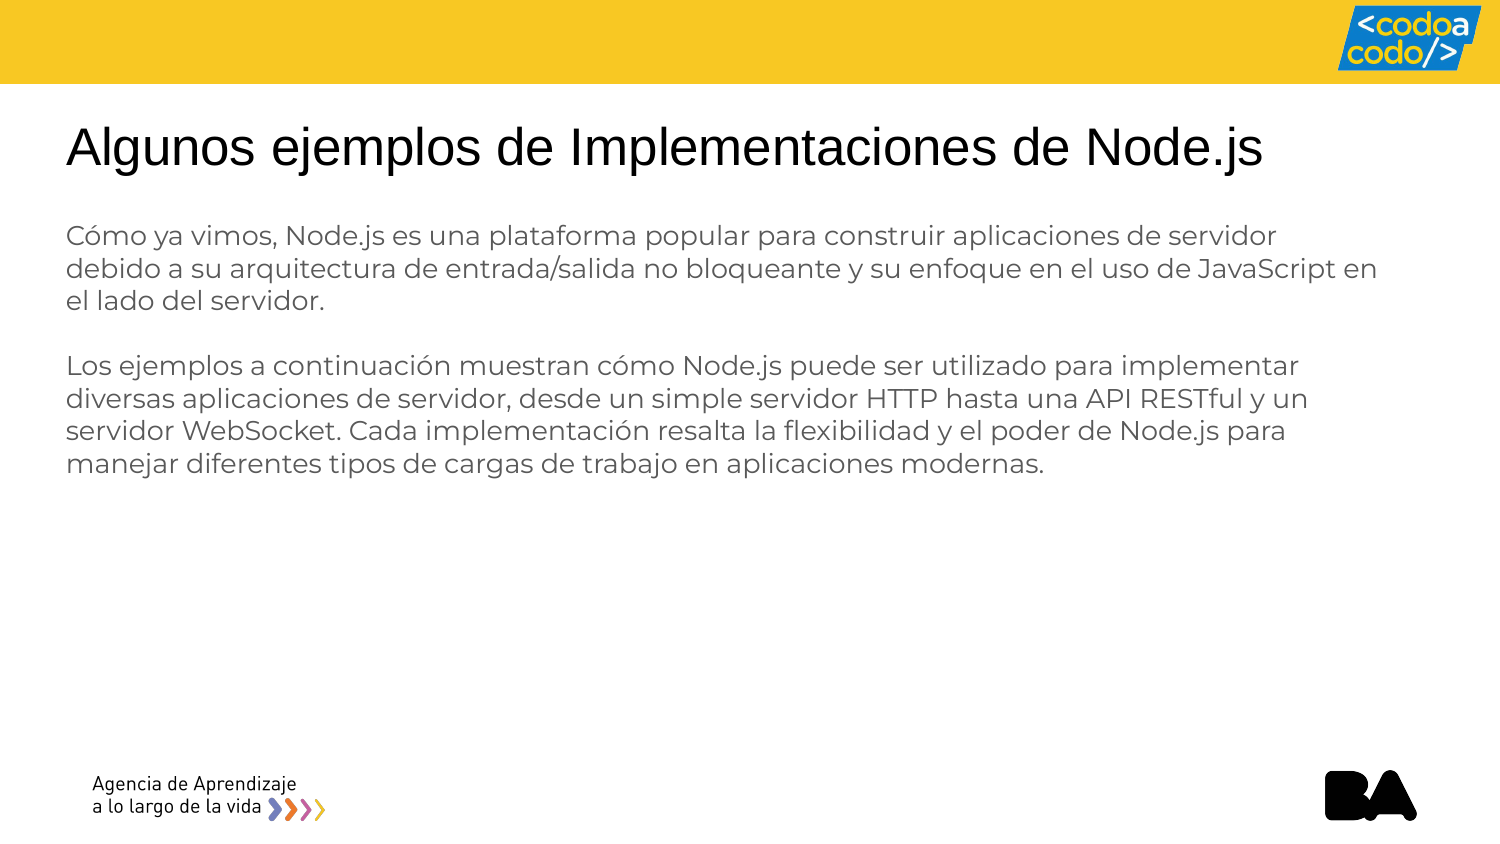

# Algunos ejemplos de Implementaciones de Node.js
Cómo ya vimos, Node.js es una plataforma popular para construir aplicaciones de servidor debido a su arquitectura de entrada/salida no bloqueante y su enfoque en el uso de JavaScript en el lado del servidor.

Los ejemplos a continuación muestran cómo Node.js puede ser utilizado para implementar diversas aplicaciones de servidor, desde un simple servidor HTTP hasta una API RESTful y un servidor WebSocket. Cada implementación resalta la flexibilidad y el poder de Node.js para manejar diferentes tipos de cargas de trabajo en aplicaciones modernas.